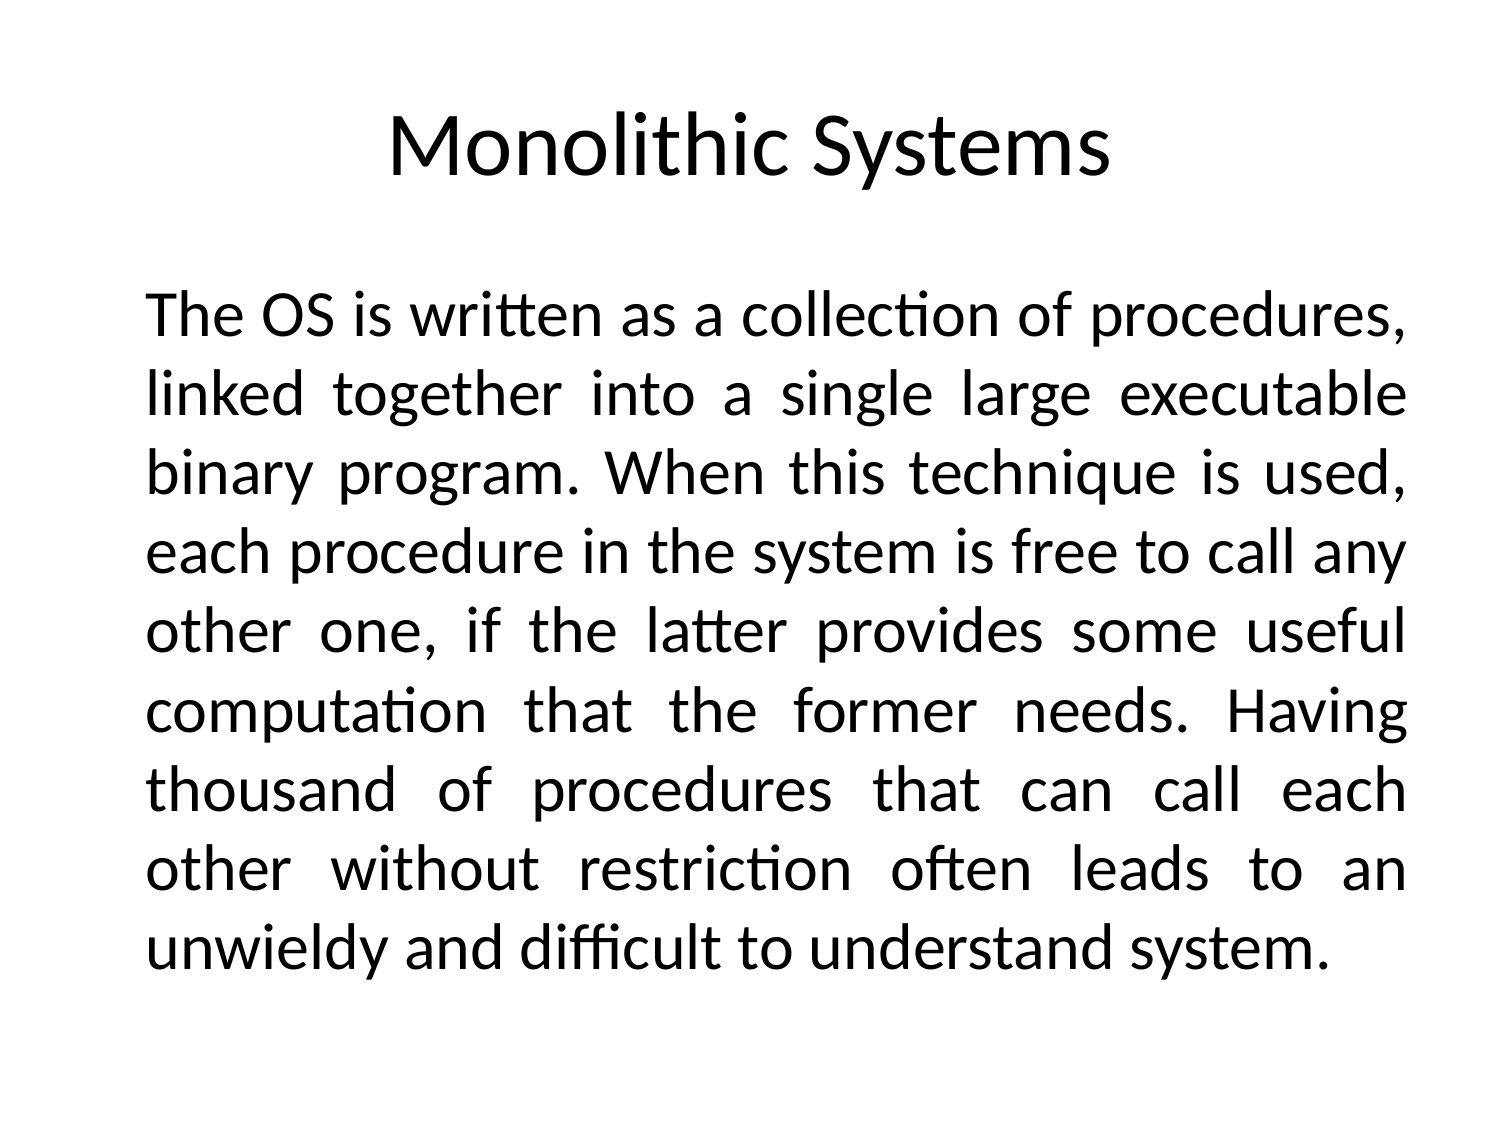

# Monolithic Systems
	The OS is written as a collection of procedures, linked together into a single large executable binary program. When this technique is used, each procedure in the system is free to call any other one, if the latter provides some useful computation that the former needs. Having thousand of procedures that can call each other without restriction often leads to an unwieldy and difficult to understand system.